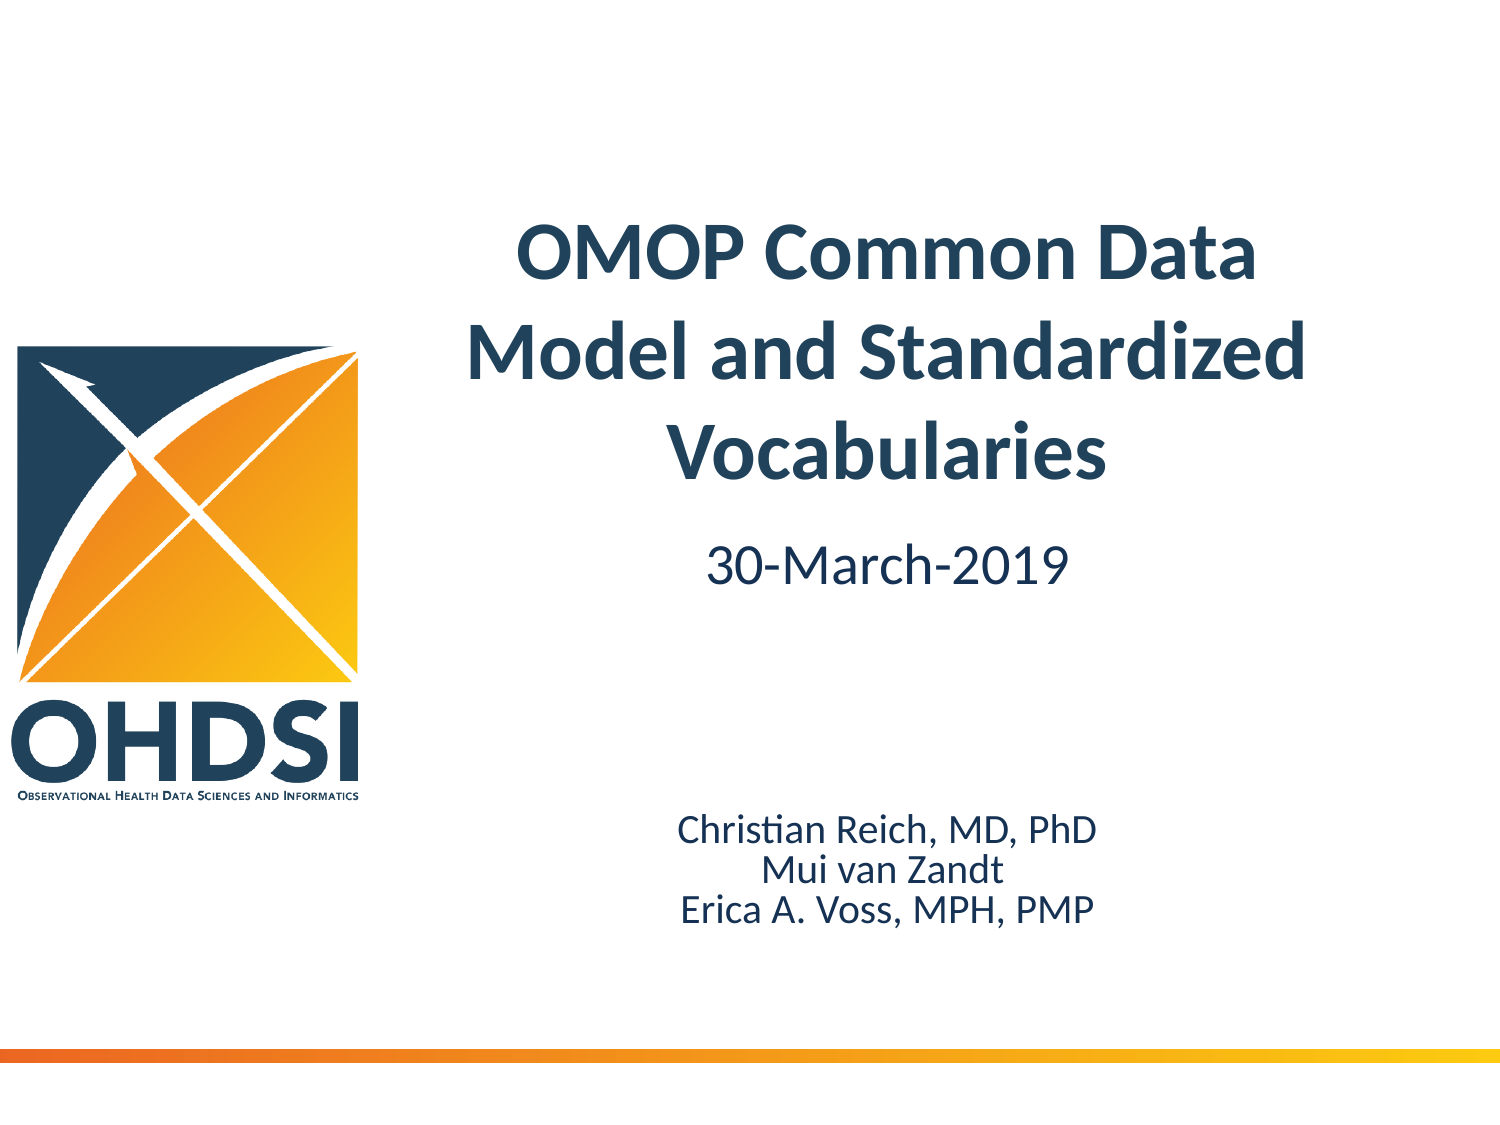

# OMOP Common Data Model and Standardized Vocabularies
30-March-2019

Christian Reich, MD, PhD
Mui van Zandt
Erica A. Voss, MPH, PMP